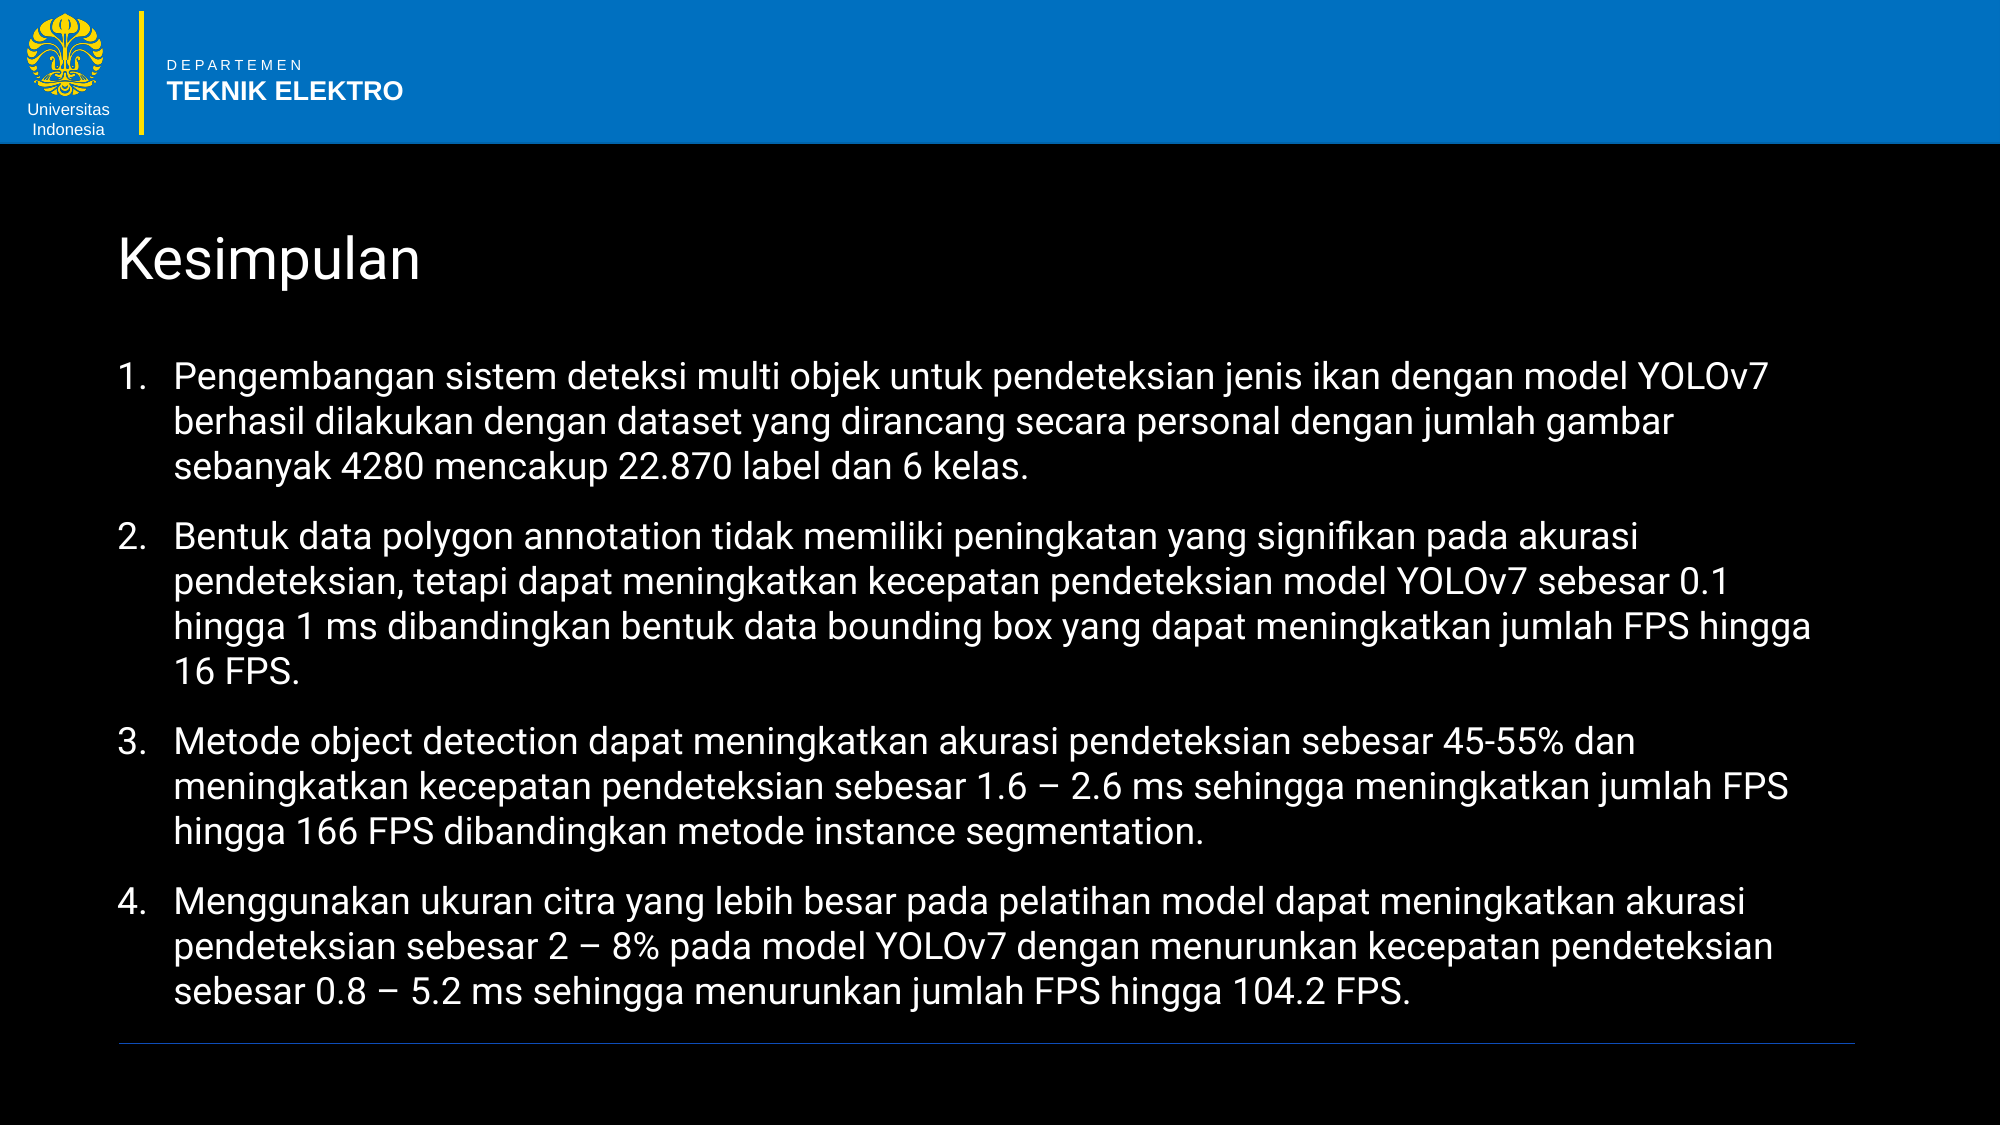

Kesimpulan
Pengembangan sistem deteksi multi objek untuk pendeteksian jenis ikan dengan model YOLOv7 berhasil dilakukan dengan dataset yang dirancang secara personal dengan jumlah gambar sebanyak 4280 mencakup 22.870 label dan 6 kelas.
Bentuk data polygon annotation tidak memiliki peningkatan yang signifikan pada akurasi pendeteksian, tetapi dapat meningkatkan kecepatan pendeteksian model YOLOv7 sebesar 0.1 hingga 1 ms dibandingkan bentuk data bounding box yang dapat meningkatkan jumlah FPS hingga 16 FPS.
Metode object detection dapat meningkatkan akurasi pendeteksian sebesar 45-55% dan meningkatkan kecepatan pendeteksian sebesar 1.6 – 2.6 ms sehingga meningkatkan jumlah FPS hingga 166 FPS dibandingkan metode instance segmentation.
Menggunakan ukuran citra yang lebih besar pada pelatihan model dapat meningkatkan akurasi pendeteksian sebesar 2 – 8% pada model YOLOv7 dengan menurunkan kecepatan pendeteksian sebesar 0.8 – 5.2 ms sehingga menurunkan jumlah FPS hingga 104.2 FPS.